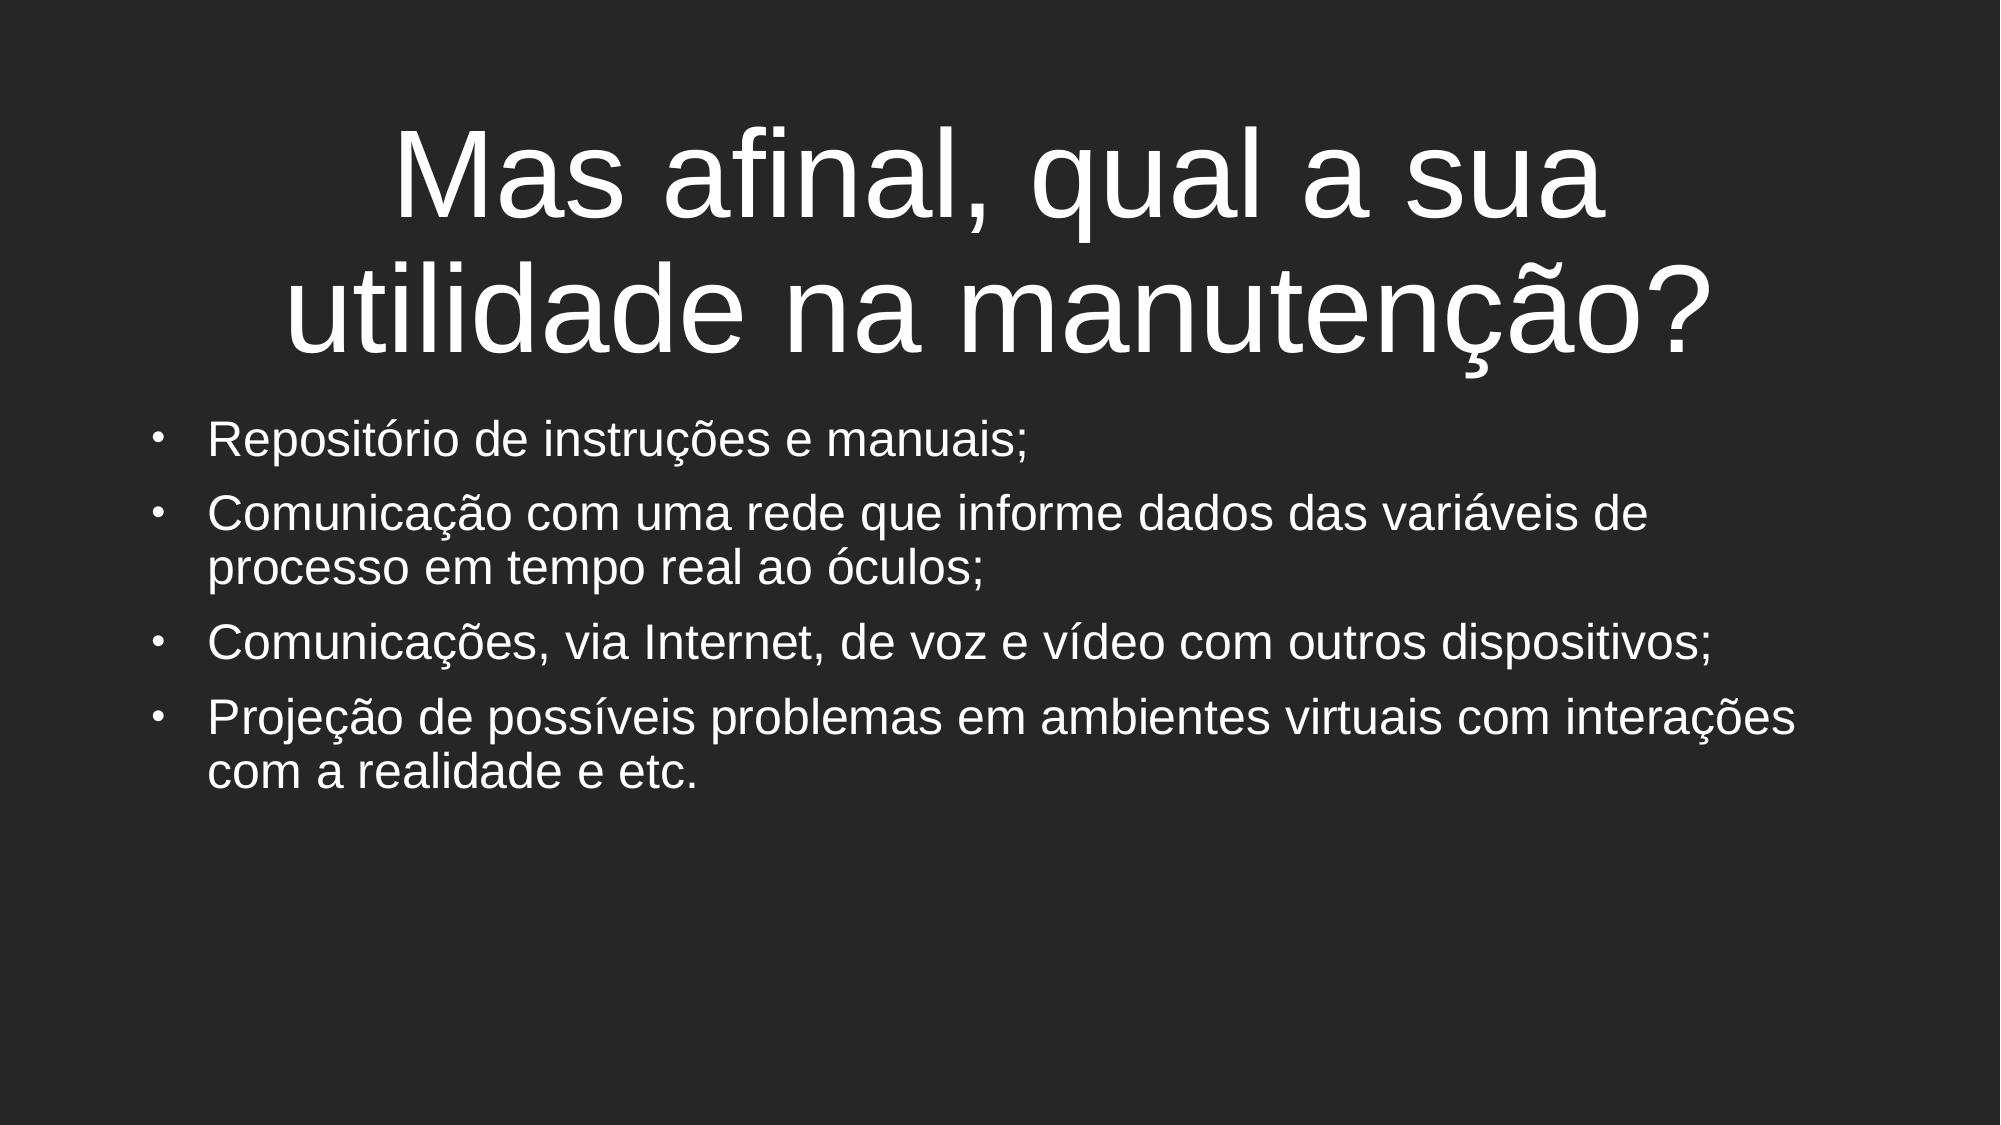

Mas afinal, qual a sua utilidade na manutenção?
Repositório de instruções e manuais;
Comunicação com uma rede que informe dados das variáveis de processo em tempo real ao óculos;
Comunicações, via Internet, de voz e vídeo com outros dispositivos;
Projeção de possíveis problemas em ambientes virtuais com interações com a realidade e etc.